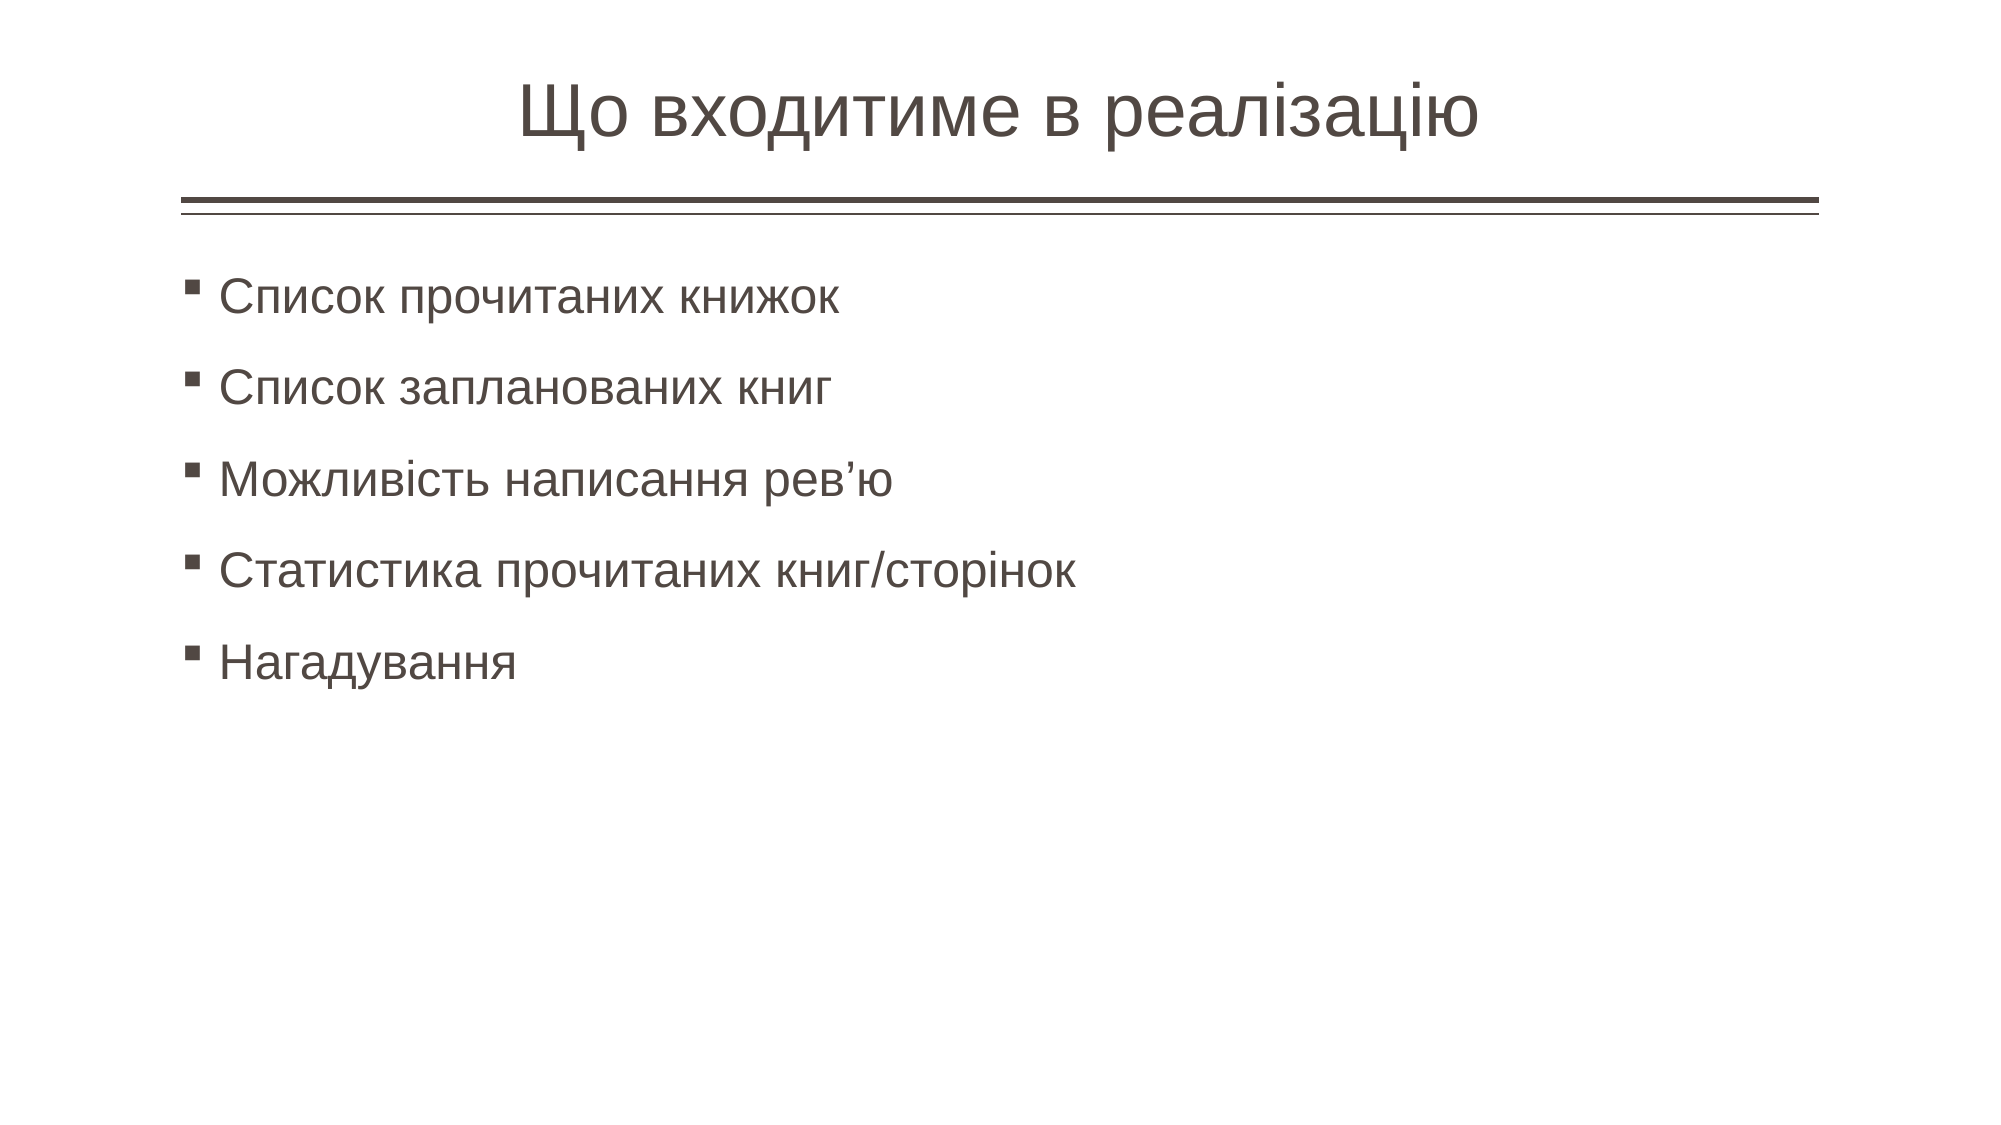

# Що входитиме в реалізацію
Список прочитаних книжок
Список запланованих книг
Можливість написання рев’ю
Статистика прочитаних книг/сторінок
Нагадування